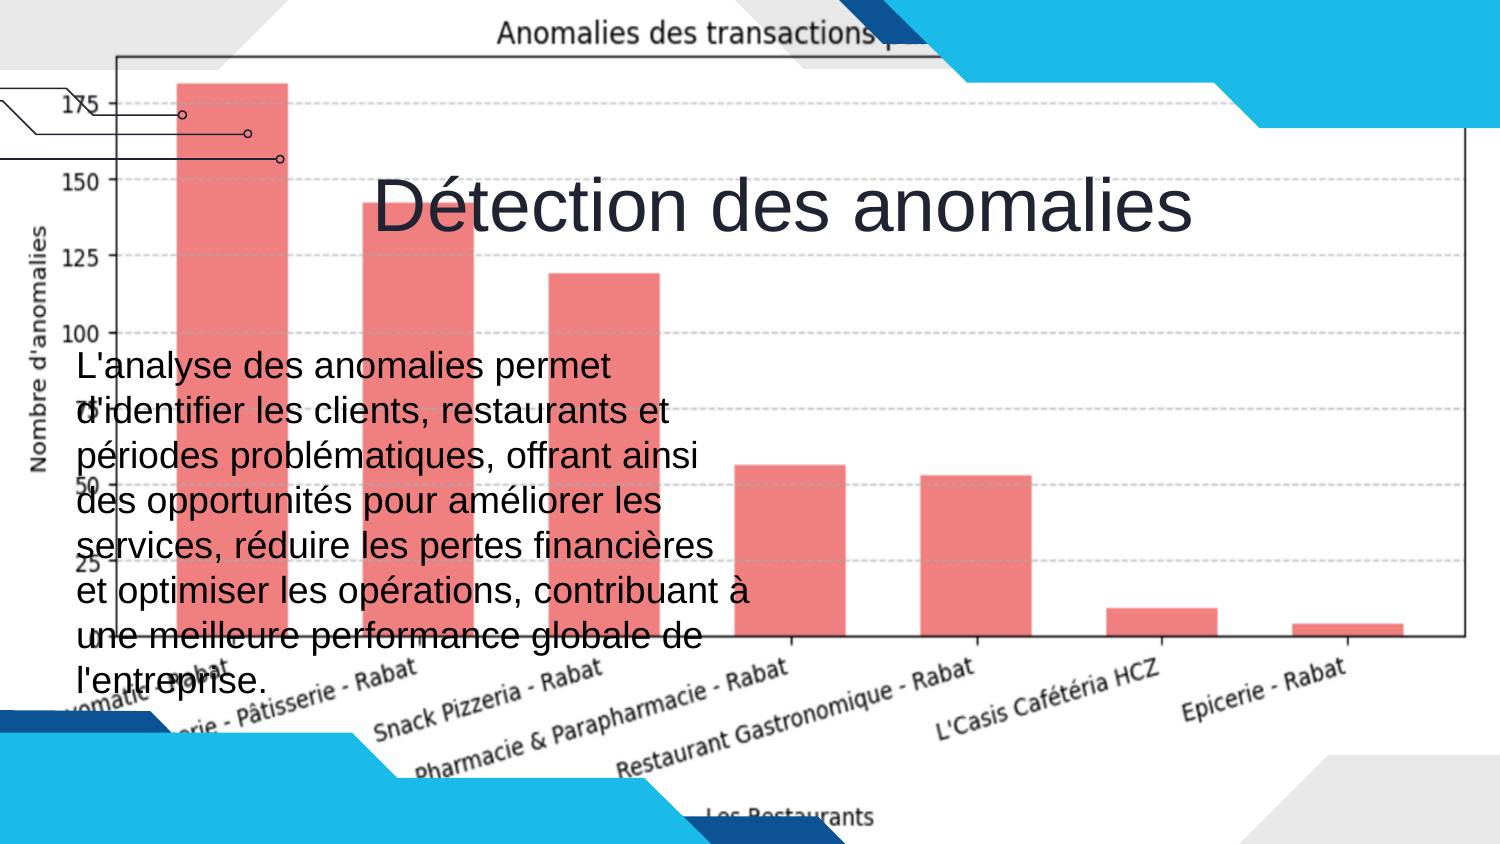

# Détection des anomalies
L'analyse des anomalies permet d'identifier les clients, restaurants et périodes problématiques, offrant ainsi des opportunités pour améliorer les services, réduire les pertes financières et optimiser les opérations, contribuant à une meilleure performance globale de l'entreprise.